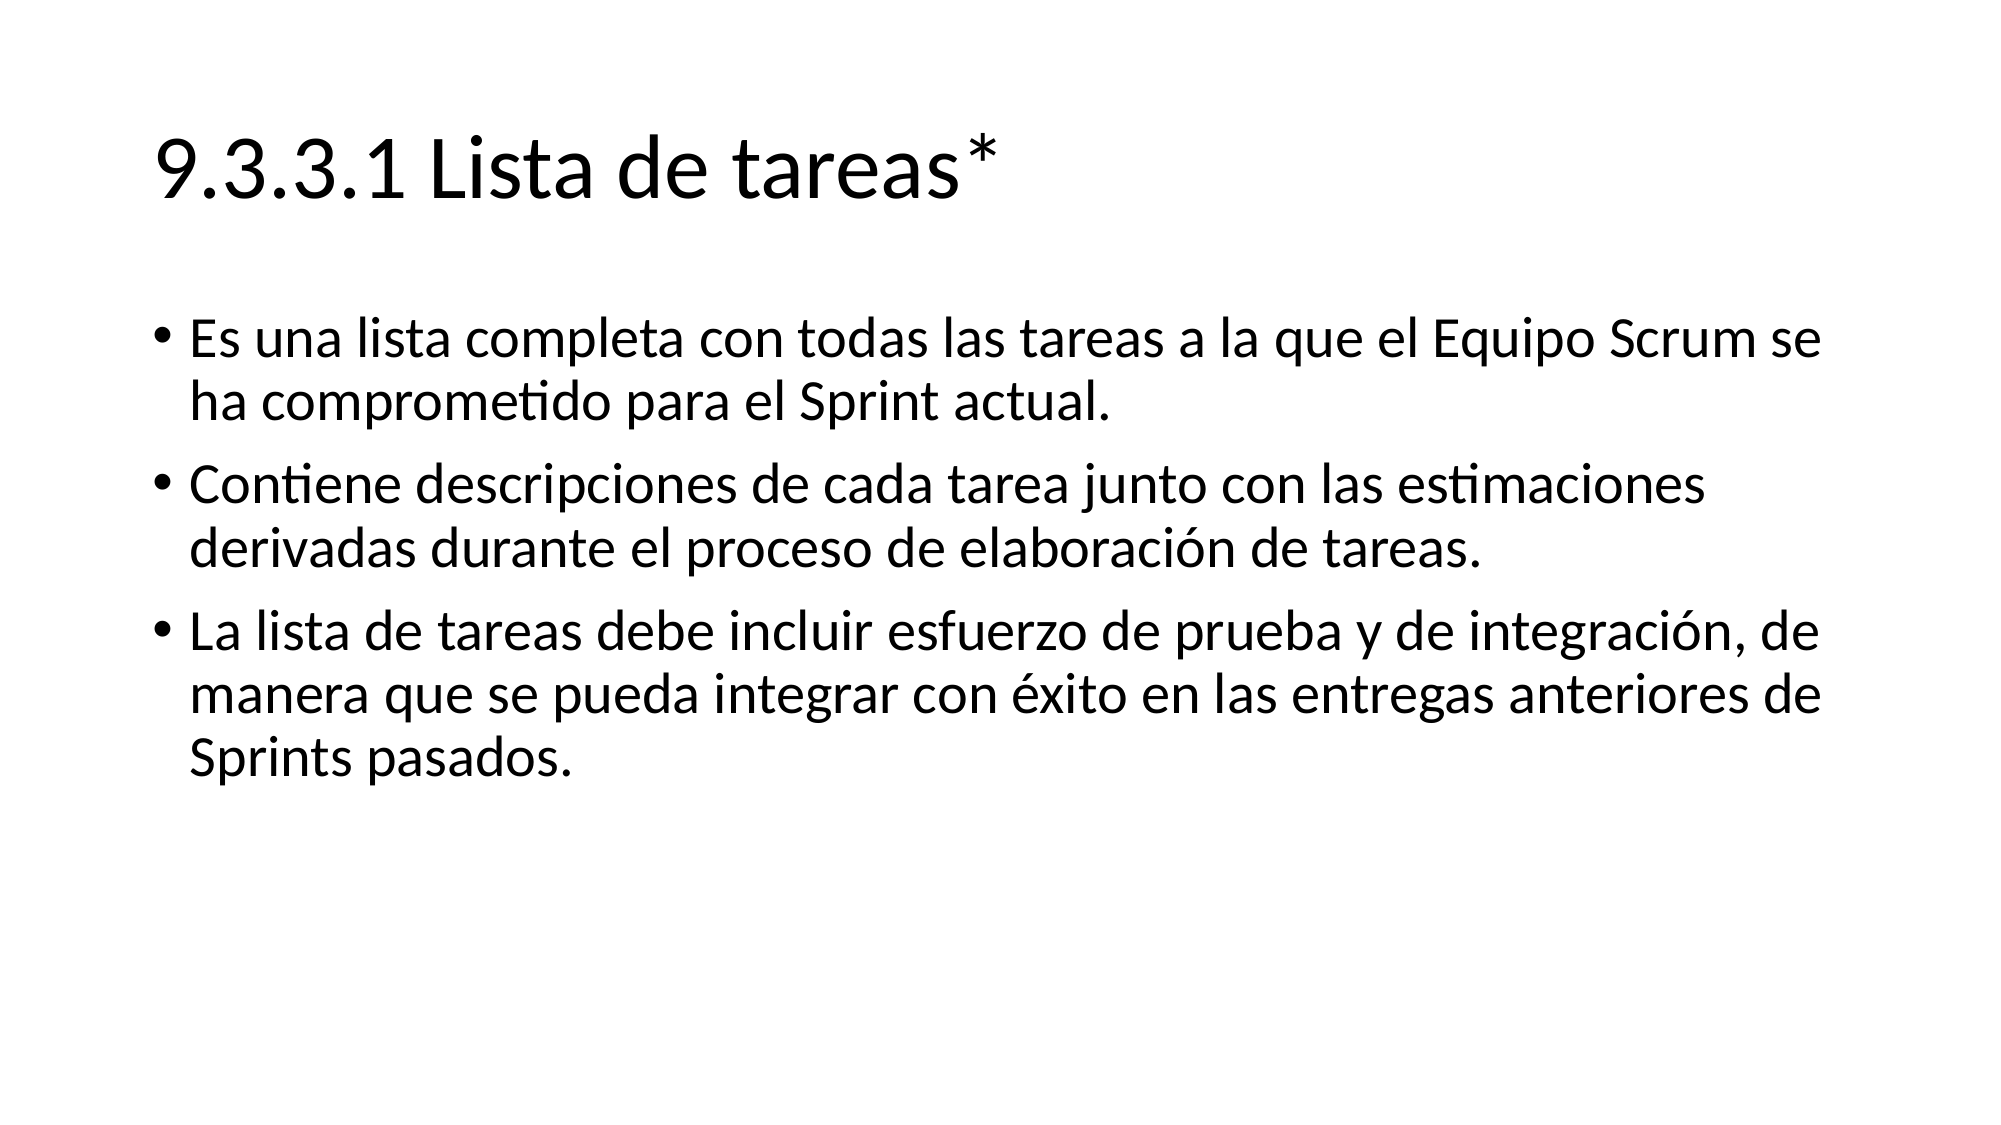

# 9.3.3.1 Lista de tareas*
Es una lista completa con todas las tareas a la que el Equipo Scrum se ha comprometido para el Sprint actual.
Contiene descripciones de cada tarea junto con las estimaciones derivadas durante el proceso de elaboración de tareas.
La lista de tareas debe incluir esfuerzo de prueba y de integración, de manera que se pueda integrar con éxito en las entregas anteriores de Sprints pasados.